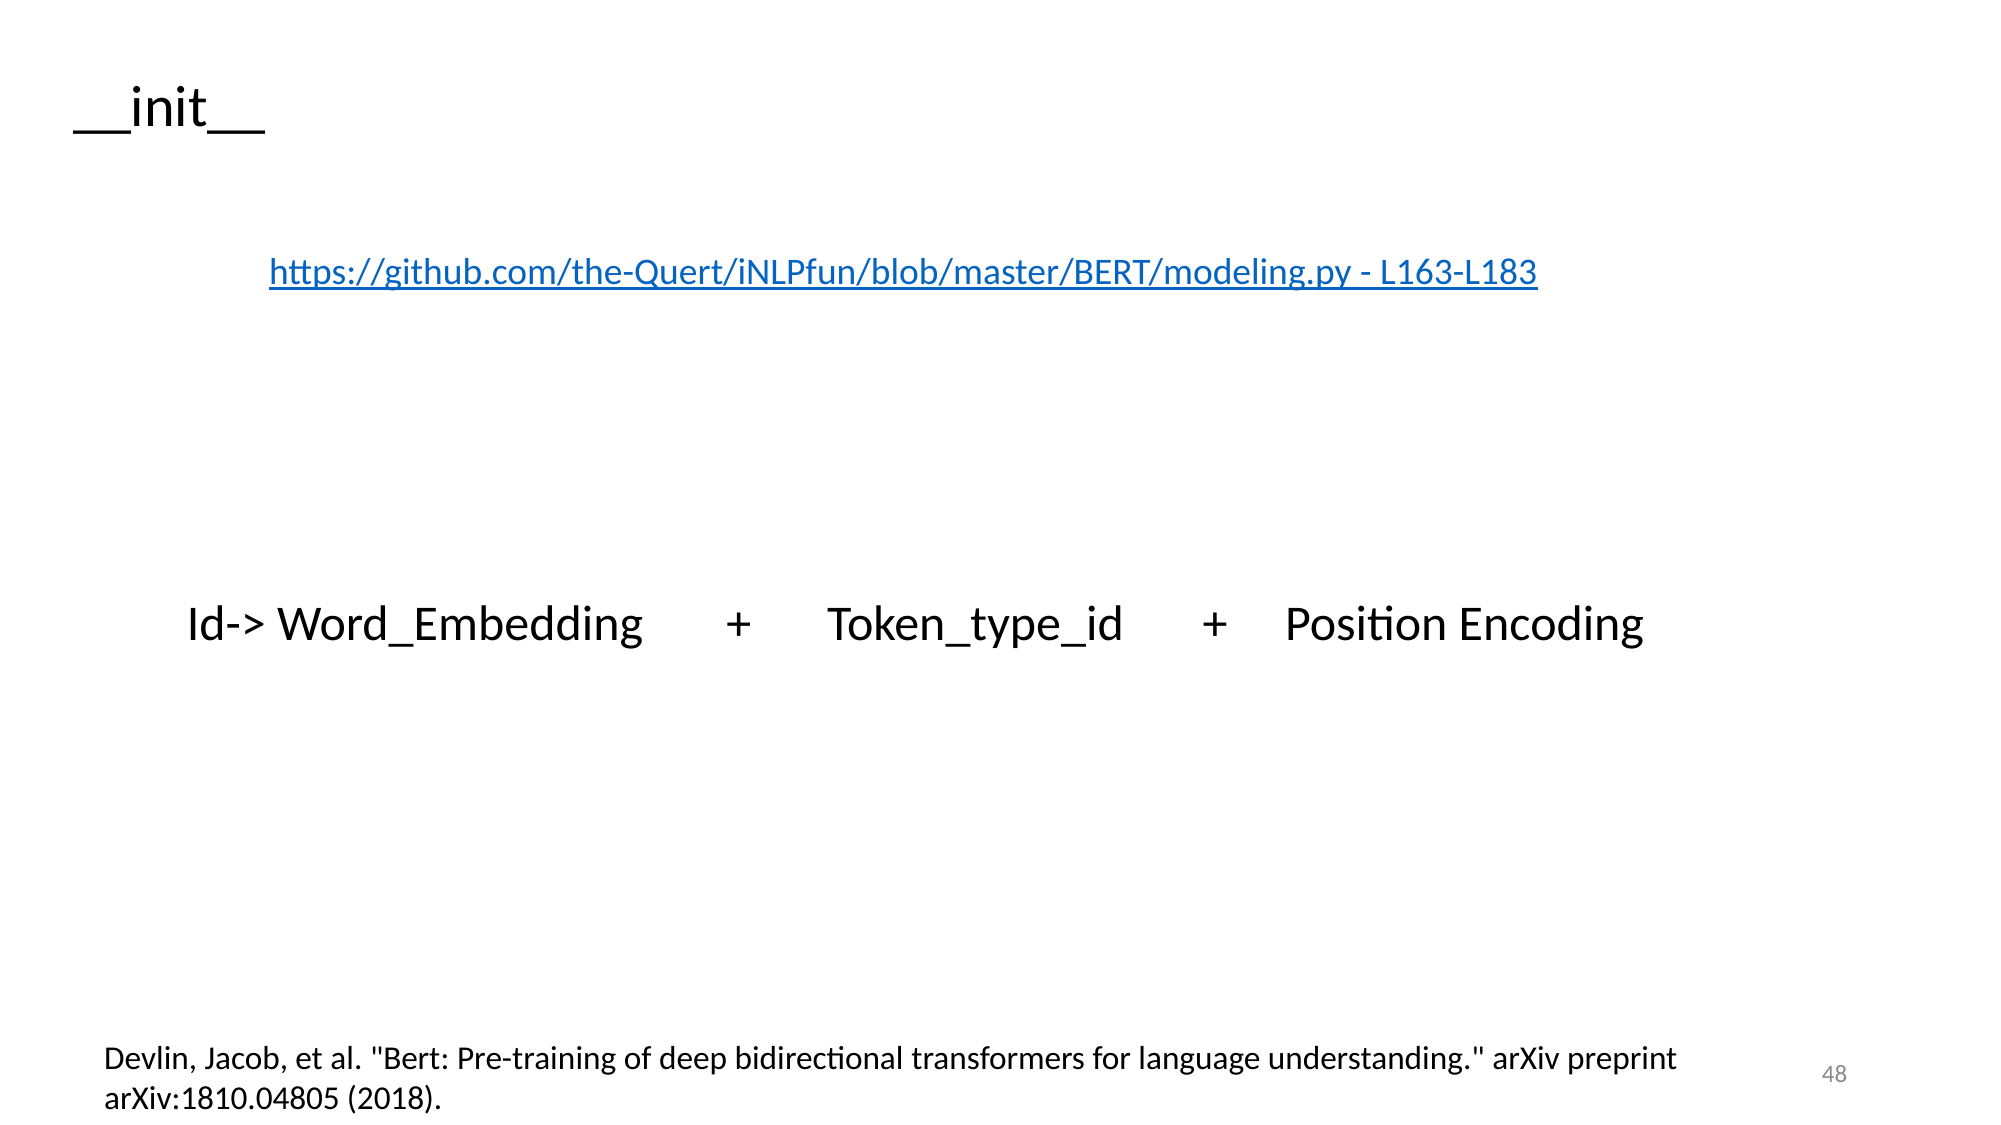

__init__
https://github.com/the-Quert/iNLPfun/blob/master/BERT/modeling.py - L163-L183
+
Token_type_id
+
Id-> Word_Embedding
Position Encoding
Devlin, Jacob, et al. "Bert: Pre-training of deep bidirectional transformers for language understanding." arXiv preprint arXiv:1810.04805 (2018).
48